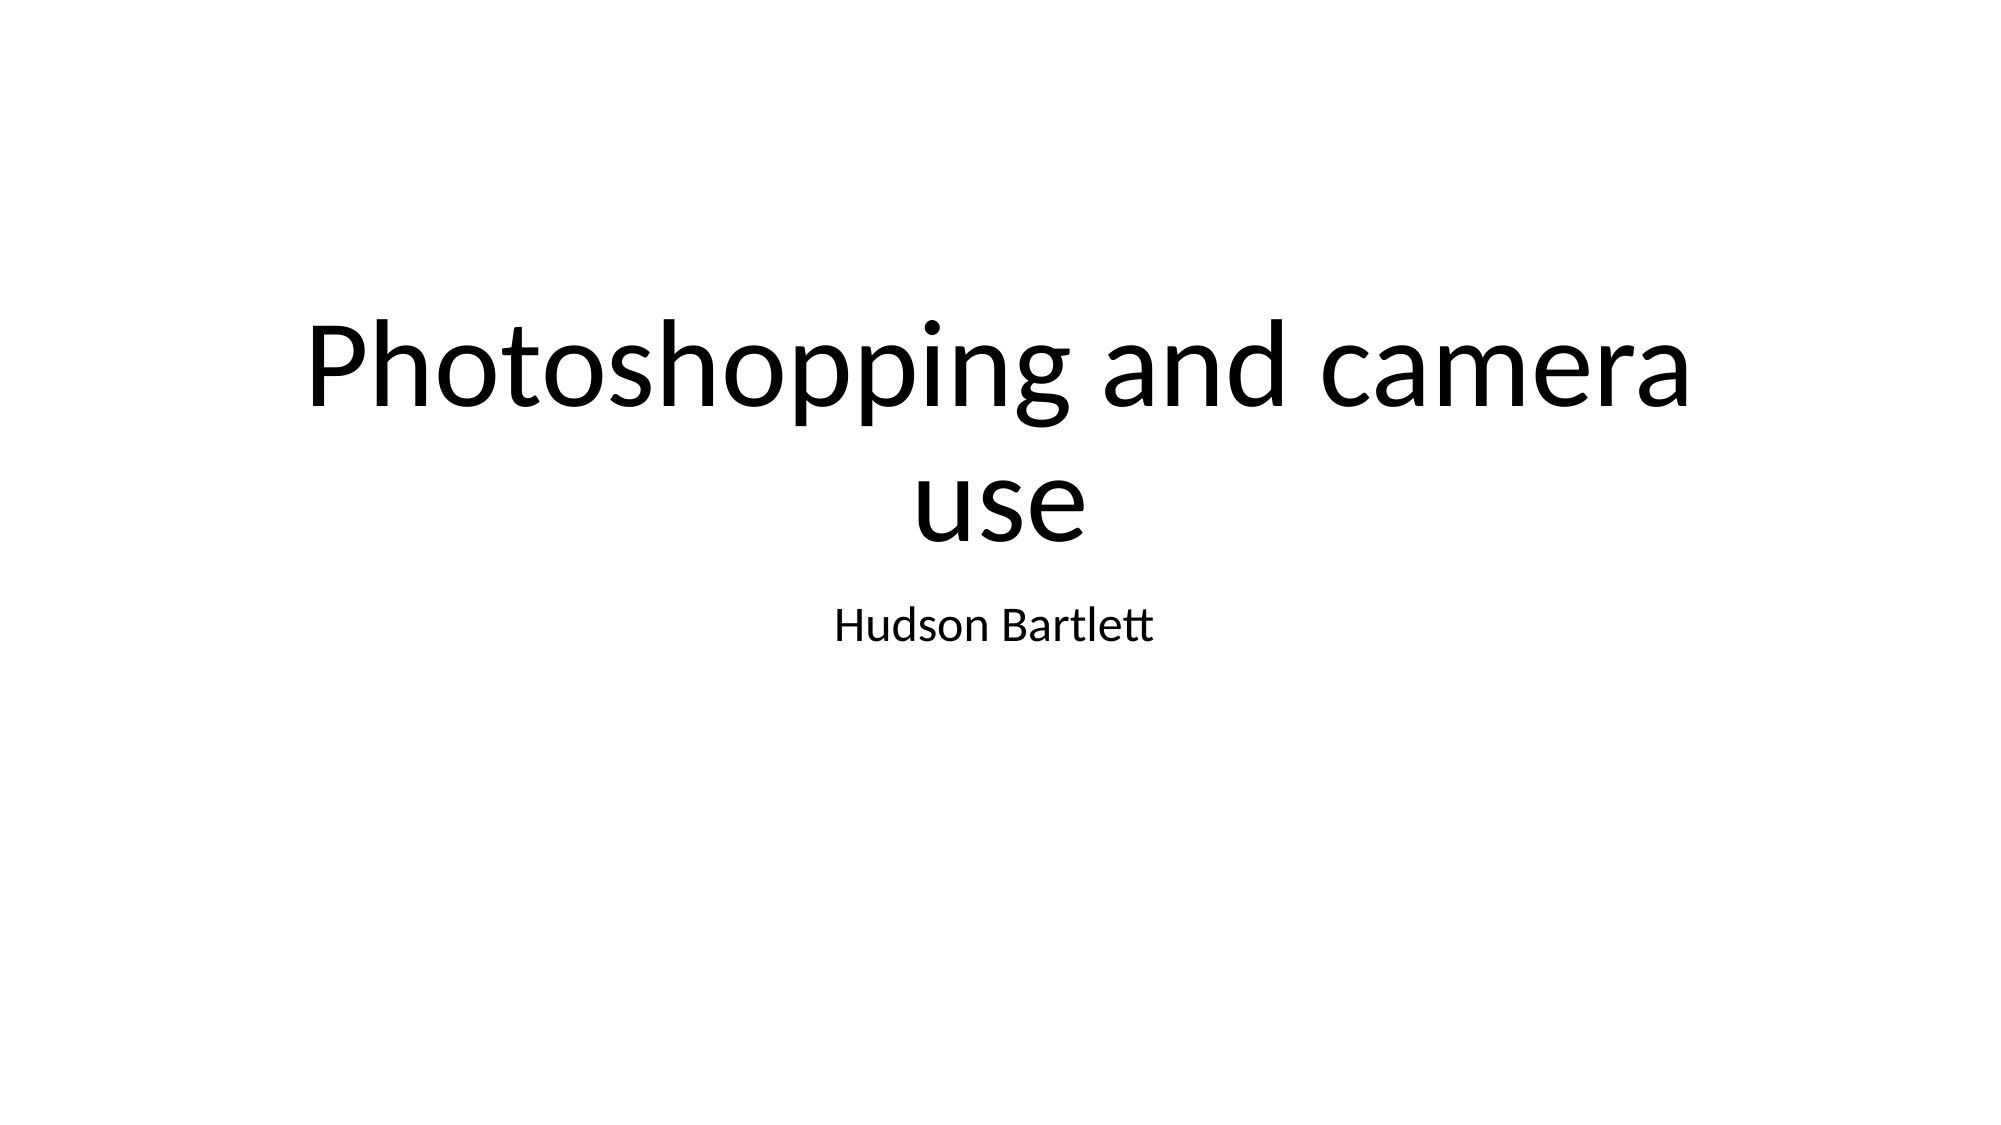

# Photoshopping and camera use
Hudson Bartlett